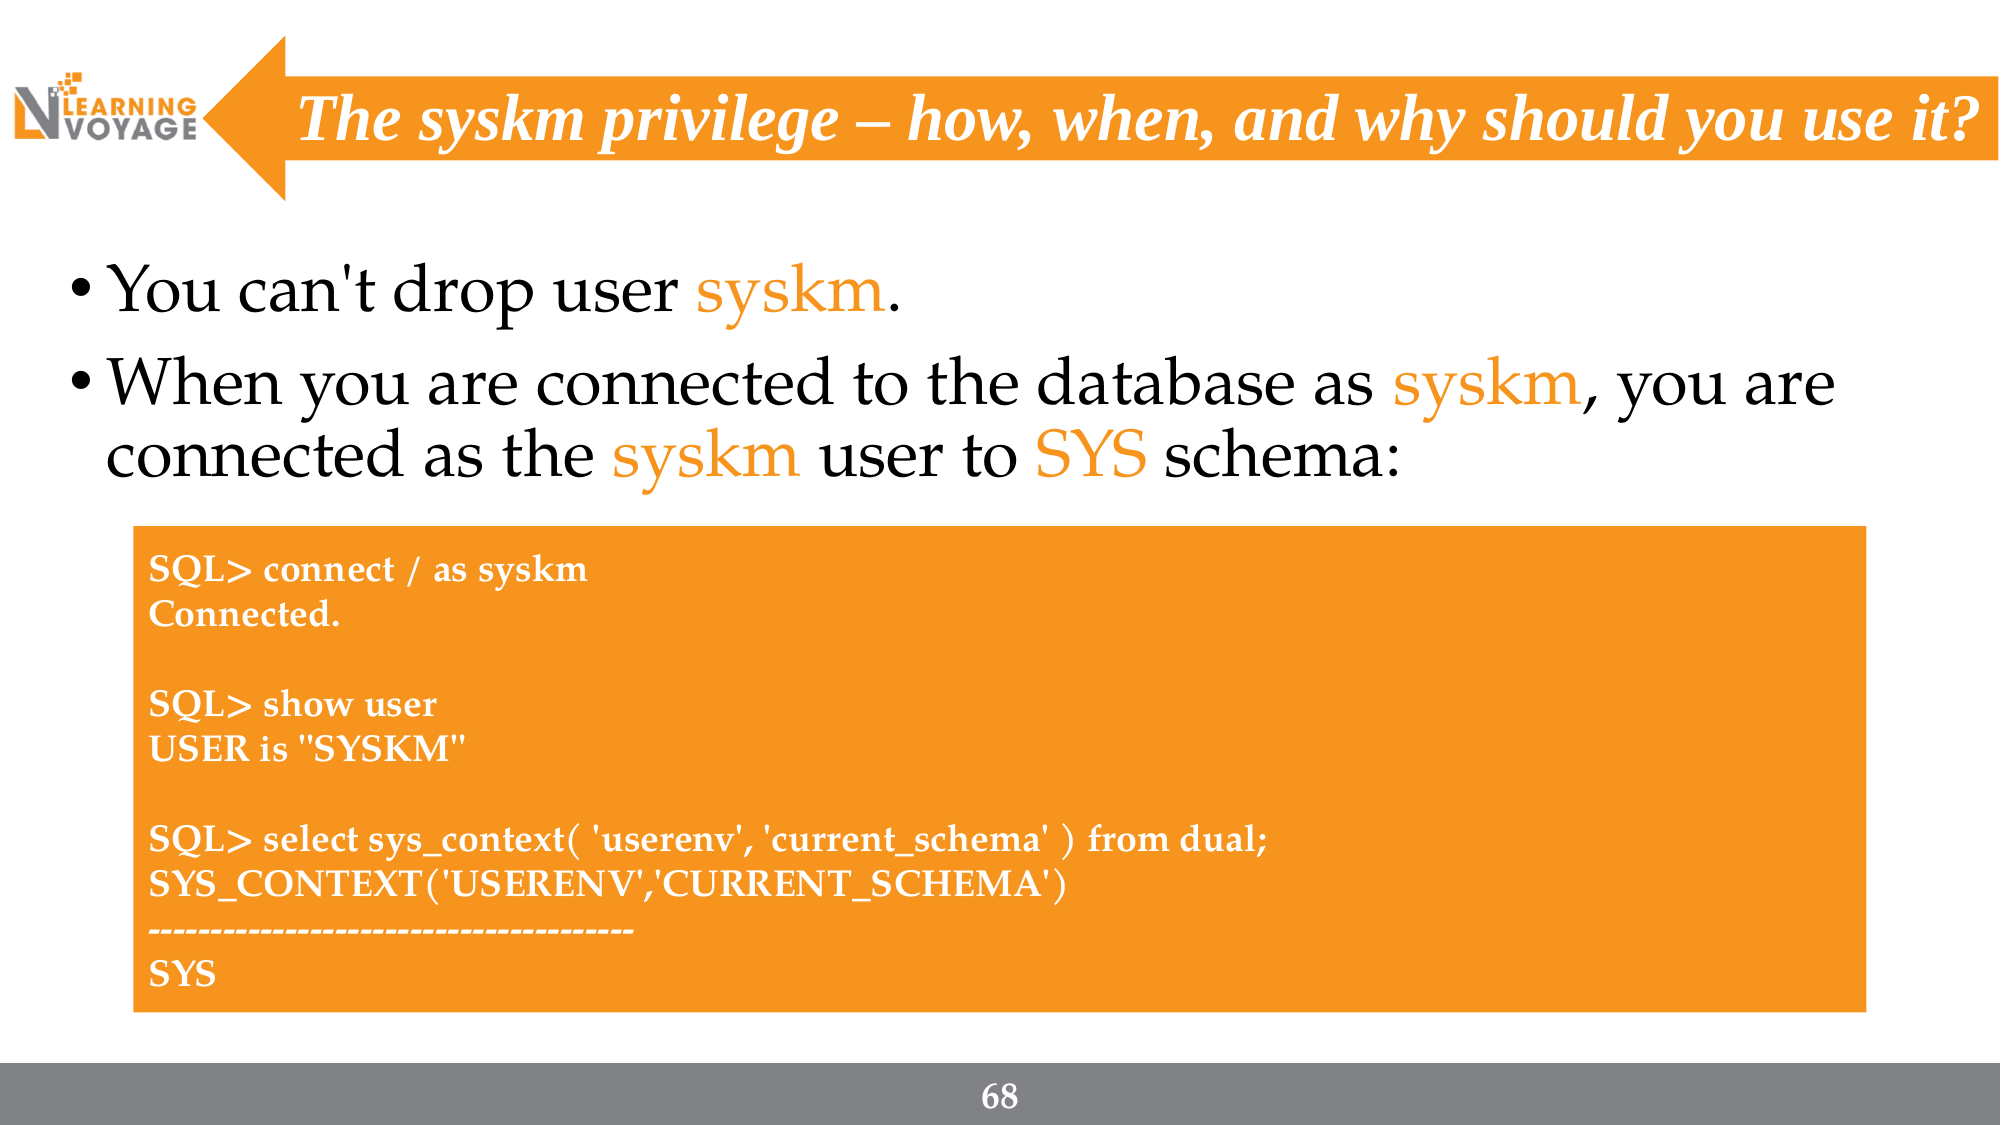

# The syskm privilege – how, when, and why should you use it?
You can't drop user syskm.
When you are connected to the database as syskm, you are connected as the syskm user to SYS schema:
SQL> connect / as syskm
Connected.

SQL> show user
USER is "SYSKM"

SQL> select sys_context( 'userenv', 'current_schema' ) from dual;
SYS_CONTEXT('USERENV','CURRENT_SCHEMA')
---------------------------------------
SYS
68